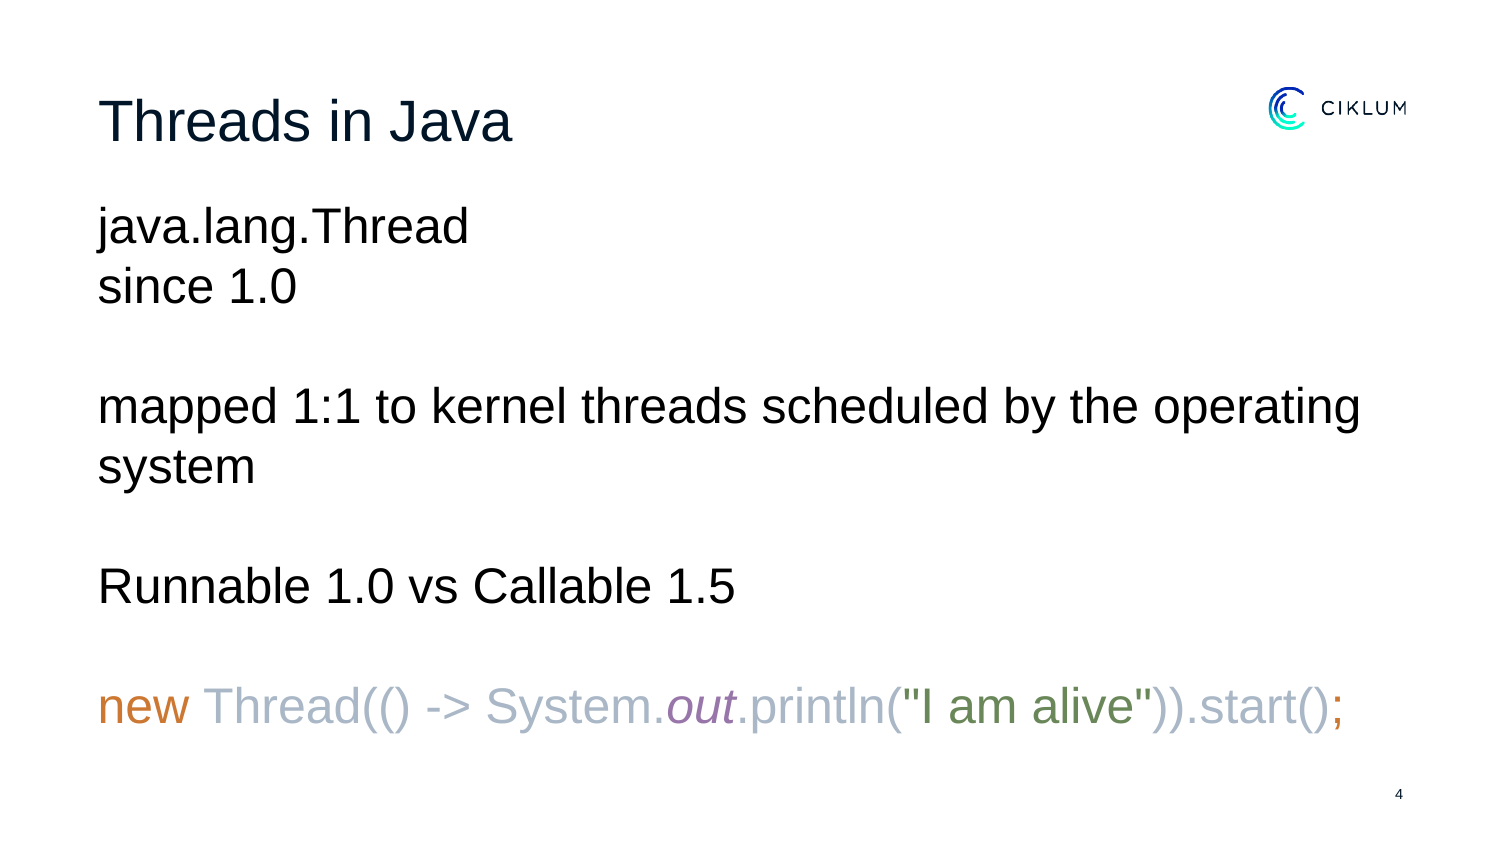

Threads in Java
java.lang.Thread
since 1.0

mapped 1:1 to kernel threads scheduled by the operating system

Runnable 1.0 vs Callable 1.5

new Thread(() -> System.out.println("I am alive")).start();